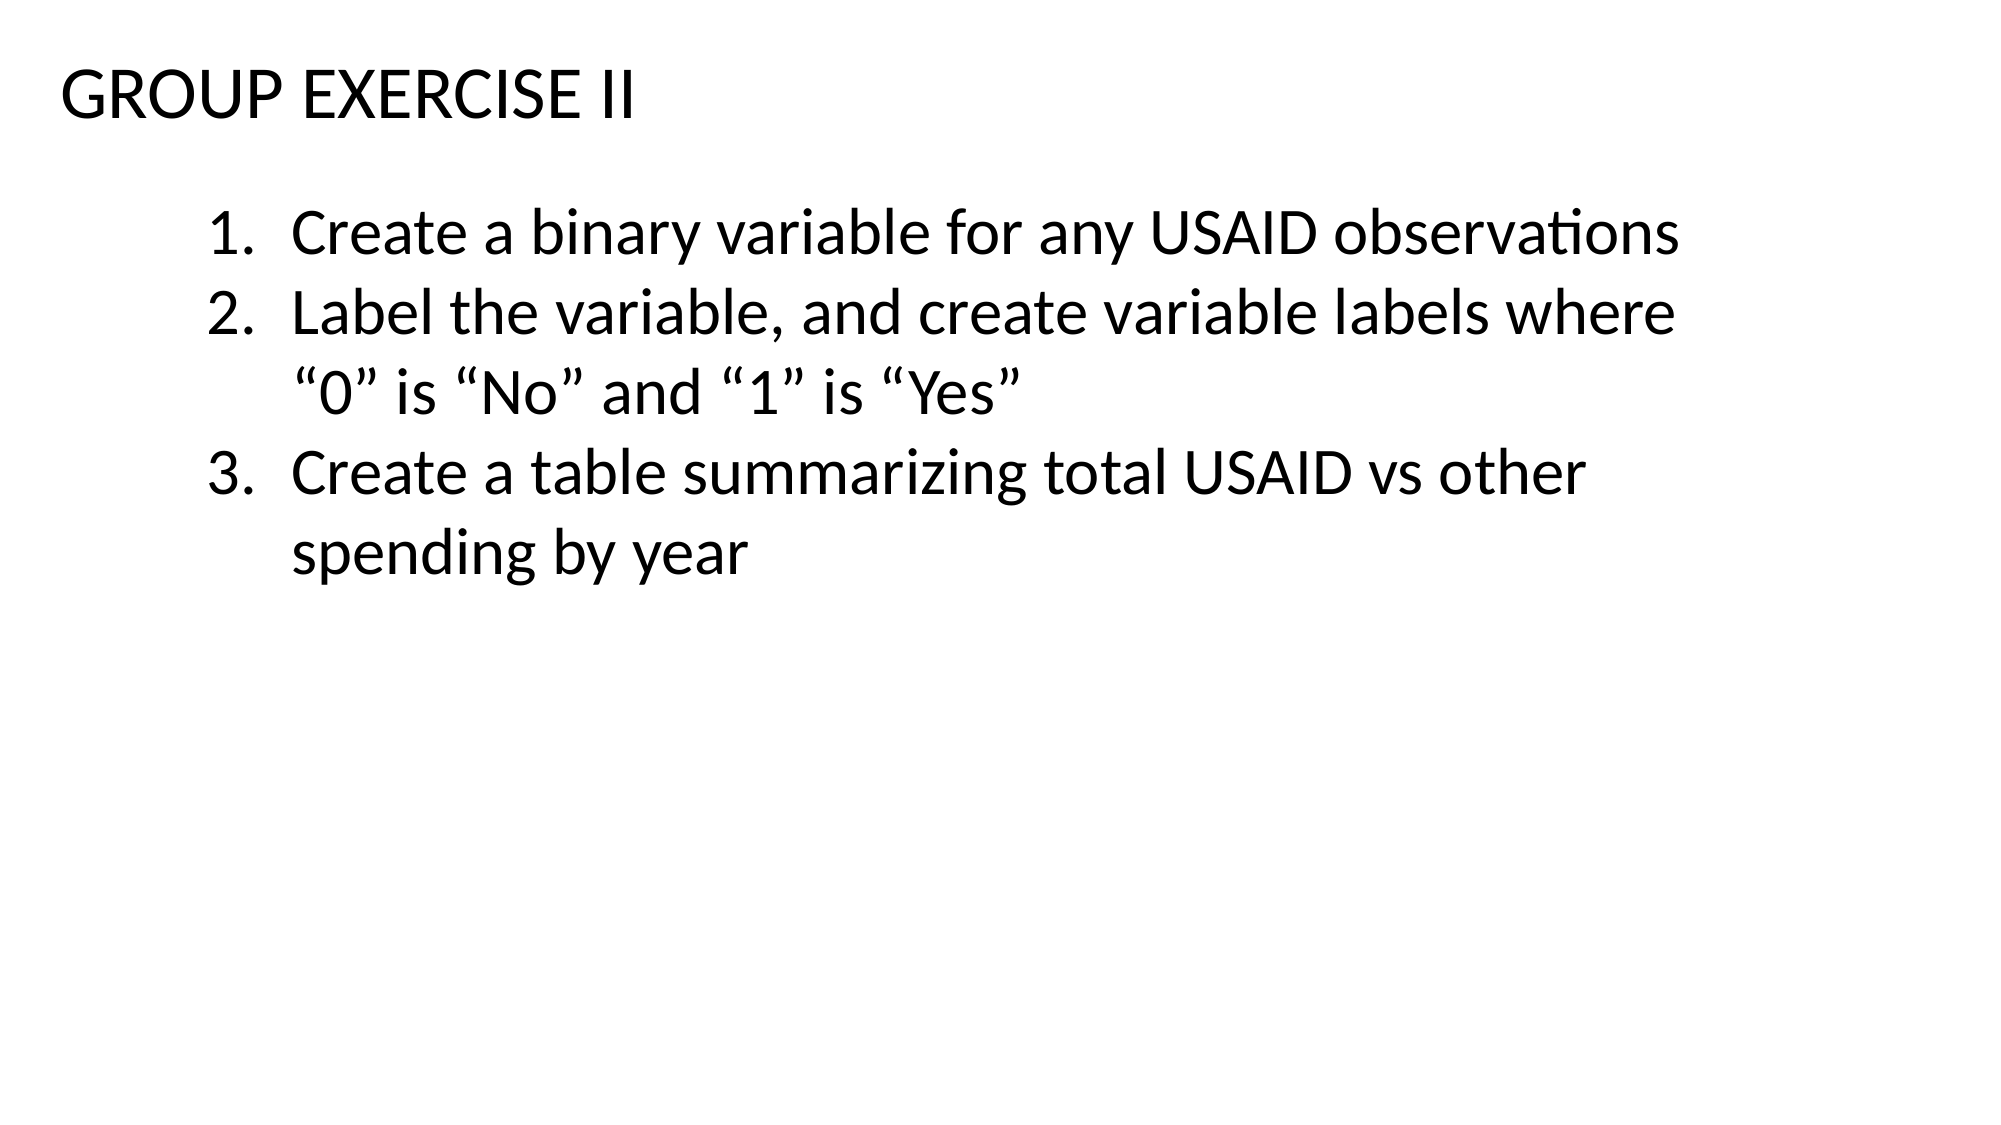

GROUP EXERCISE II
Create a binary variable for any USAID observations
Label the variable, and create variable labels where “0” is “No” and “1” is “Yes”
Create a table summarizing total USAID vs other spending by year